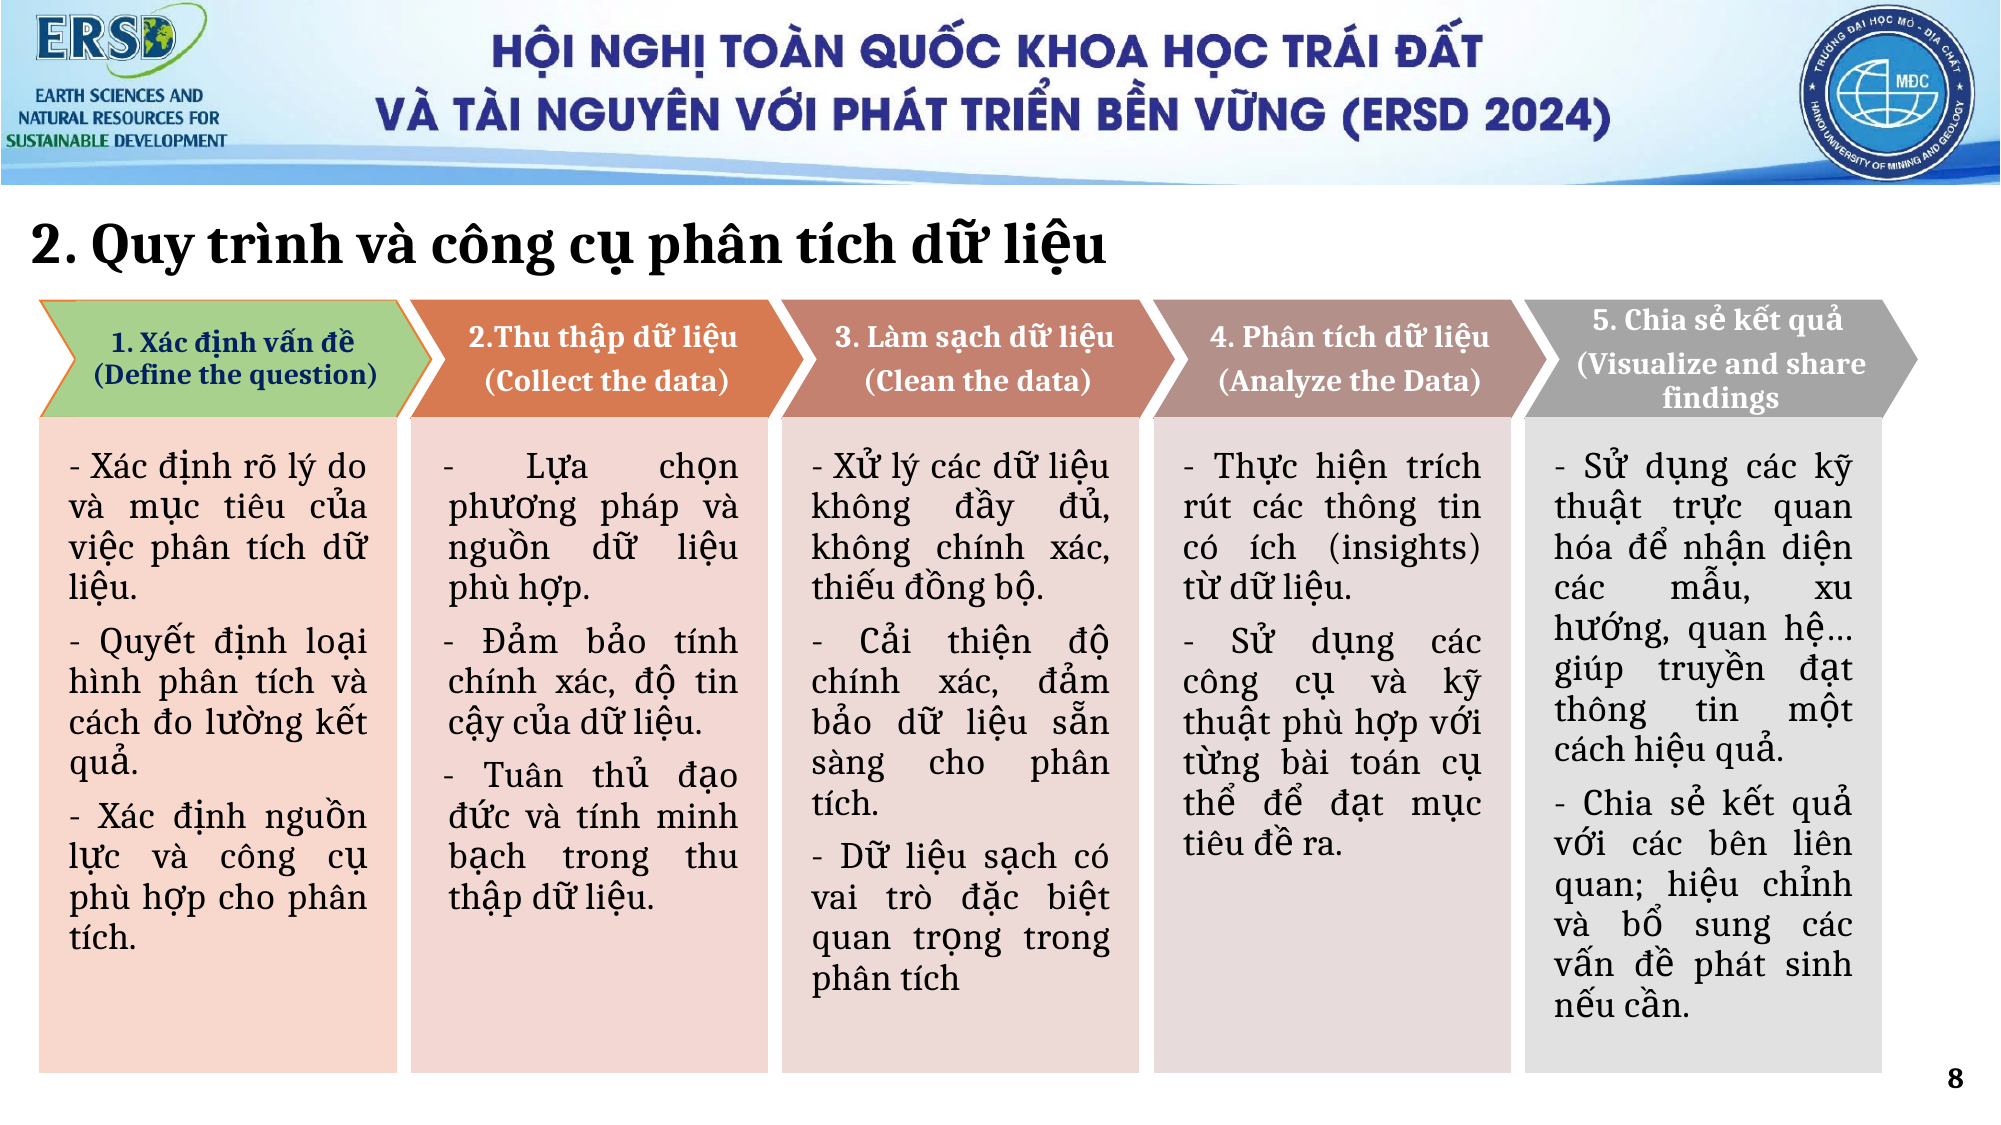

2. Quy trình và công cụ phân tích dữ liệu

1. Xác định vấn đề  (Define the question)

2.Thu thập dữ liệu
(Collect the data)

3. Làm sạch dữ liệu
(Clean the data)

4. Phân tích dữ liệu
(Analyze the Data)

5. Chia sẻ kết quả
(Visualize and share findings

- Xác định rõ lý do và mục tiêu của việc phân tích dữ liệu.
- Quyết định loại hình phân tích và cách đo lường kết quả.
- Xác định nguồn lực và công cụ phù hợp cho phân tích.

- Lựa chọn phương pháp và nguồn dữ liệu phù hợp.
- Đảm bảo tính chính xác, độ tin cậy của dữ liệu.
- Tuân thủ đạo đức và tính minh bạch trong thu thập dữ liệu.

- Xử lý các dữ liệu không đầy đủ, không chính xác, thiếu đồng bộ.
- Cải thiện độ chính xác, đảm bảo dữ liệu sẵn sàng cho phân tích.
- Dữ liệu sạch có vai trò đặc biệt quan trọng trong phân tích

- Thực hiện trích rút các thông tin có ích (insights) từ dữ liệu.
- Sử dụng các công cụ và kỹ thuật phù hợp với từng bài toán cụ thể để đạt mục tiêu đề ra.

- Sử dụng các kỹ thuật trực quan hóa để nhận diện các mẫu, xu hướng, quan hệ… giúp truyền đạt thông tin một cách hiệu quả.
- Chia sẻ kết quả với các bên liên quan; hiệu chỉnh và bổ sung các vấn đề phát sinh nếu cần.
8